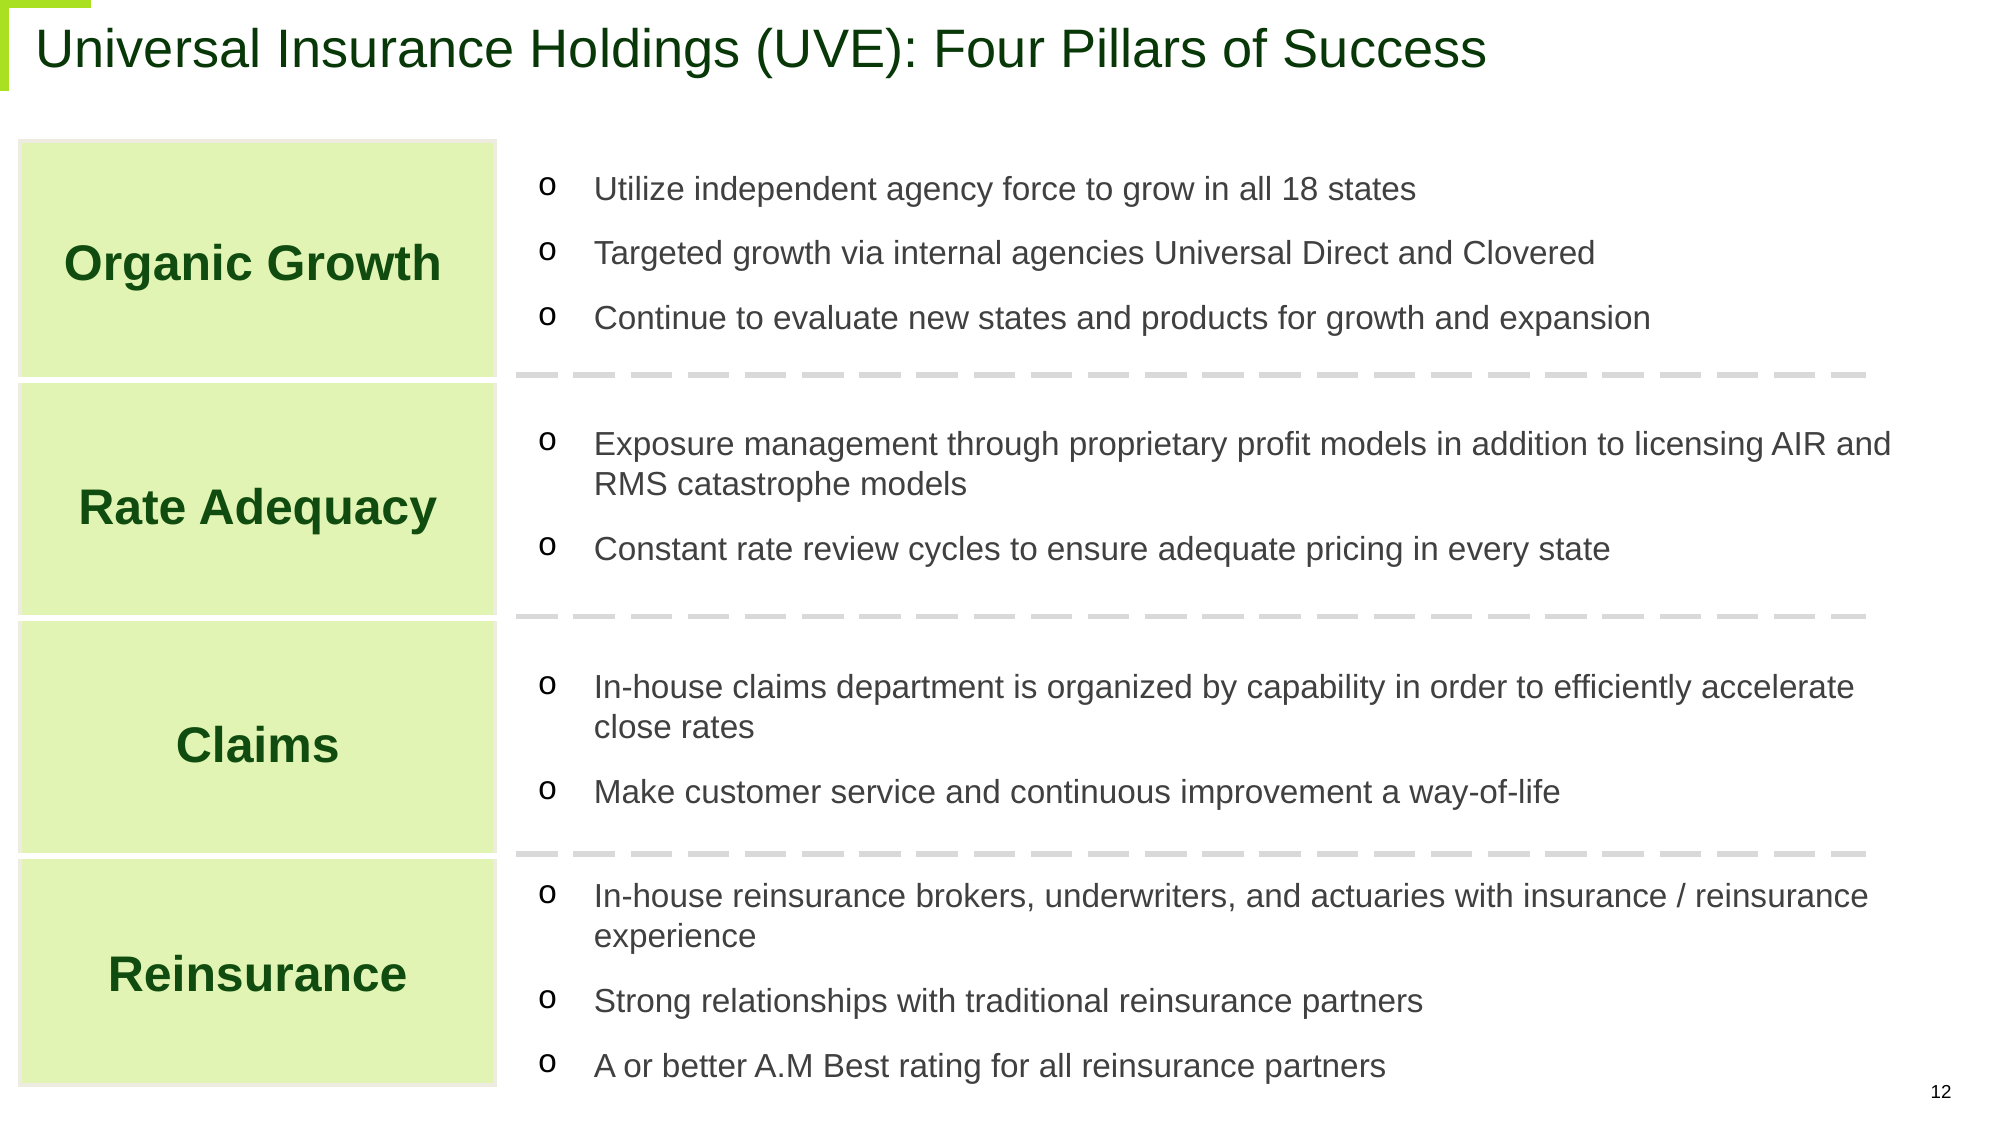

# Universal Insurance Holdings (UVE): Four Pillars of Success

Utilize independent agency force to grow in all 18 states
Targeted growth via internal agencies Universal Direct and Clovered
Continue to evaluate new states and products for growth and expansion
Organic Growth
Exposure management through proprietary profit models in addition to licensing AIR and RMS catastrophe models
Constant rate review cycles to ensure adequate pricing in every state
Rate Adequacy
In-house claims department is organized by capability in order to efficiently accelerate close rates
Make customer service and continuous improvement a way-of-life
Claims
In-house reinsurance brokers, underwriters, and actuaries with insurance / reinsurance experience
Strong relationships with traditional reinsurance partners
A or better A.M Best rating for all reinsurance partners
Reinsurance